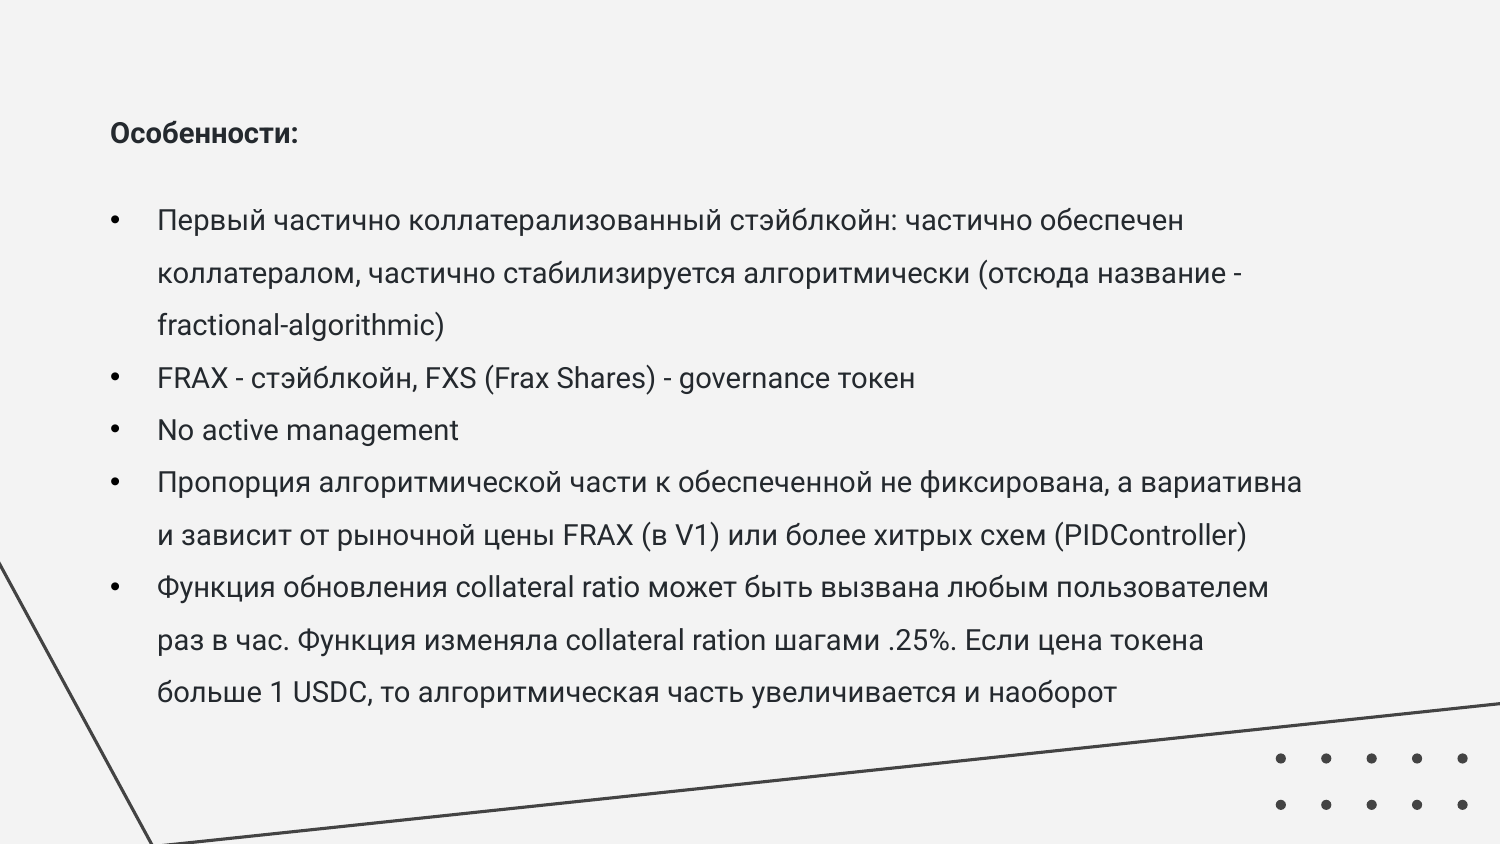

Особенности:

Первый частично коллатерализованный стэйблкойн: частично обеспечен коллатералом, частично стабилизируется алгоритмически (отсюда название - fractional-algorithmic)
FRAX - стэйблкойн, FXS (Frax Shares) - governance токен
No active management
Пропорция алгоритмической части к обеспеченной не фиксирована, а вариативна и зависит от рыночной цены FRAX (в V1) или более хитрых схем (PIDController)
Функция обновления collateral ratio может быть вызвана любым пользователем раз в час. Функция изменяла collateral ration шагами .25%. Если цена токена больше 1 USDC, то алгоритмическая часть увеличивается и наоборот